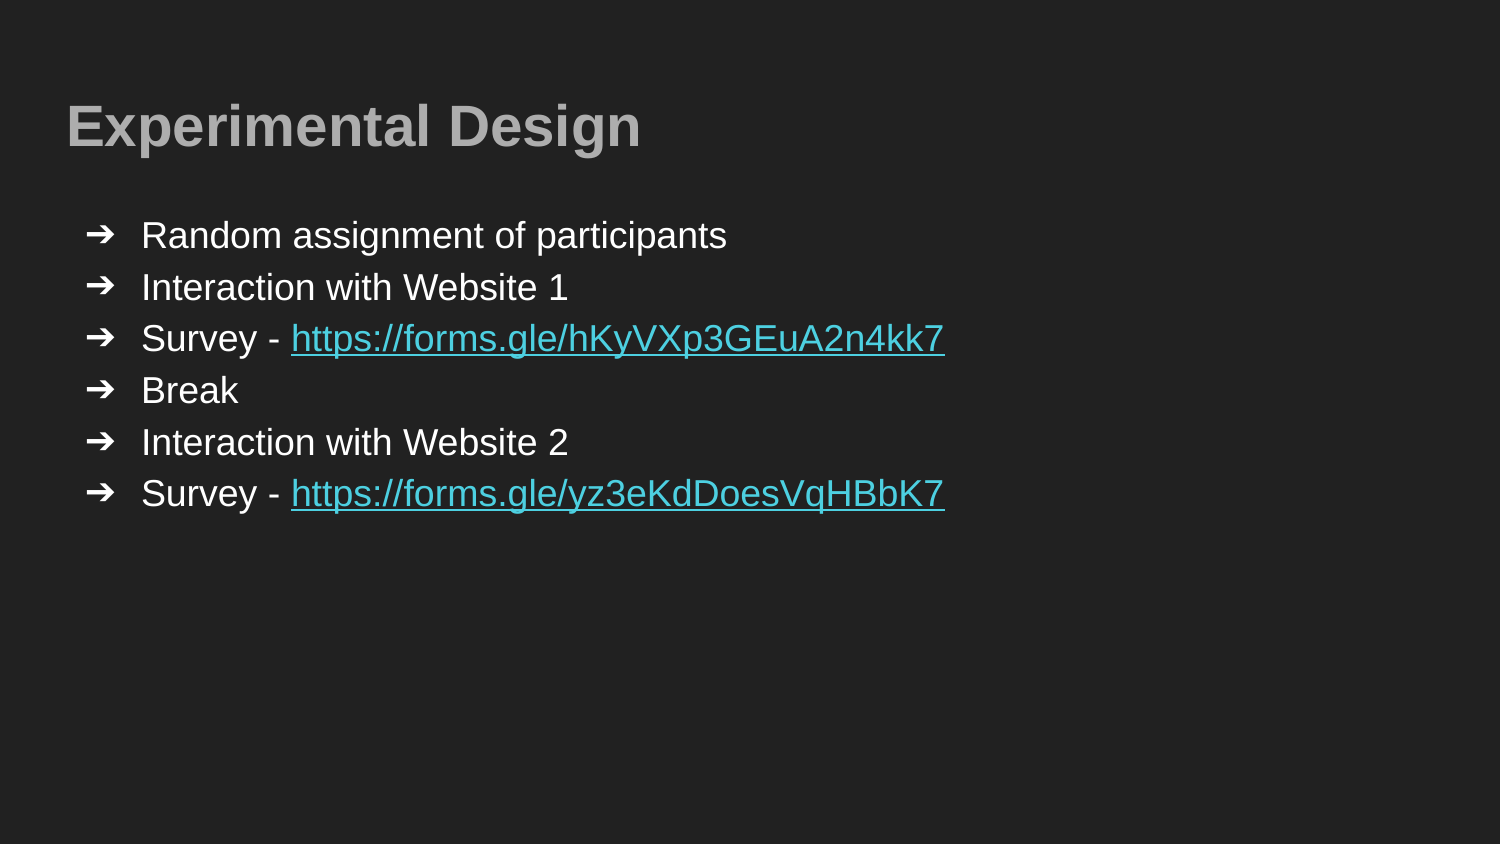

# Experimental Design
Random assignment of participants
Interaction with Website 1
Survey - https://forms.gle/hKyVXp3GEuA2n4kk7
Break
Interaction with Website 2
Survey - https://forms.gle/yz3eKdDoesVqHBbK7